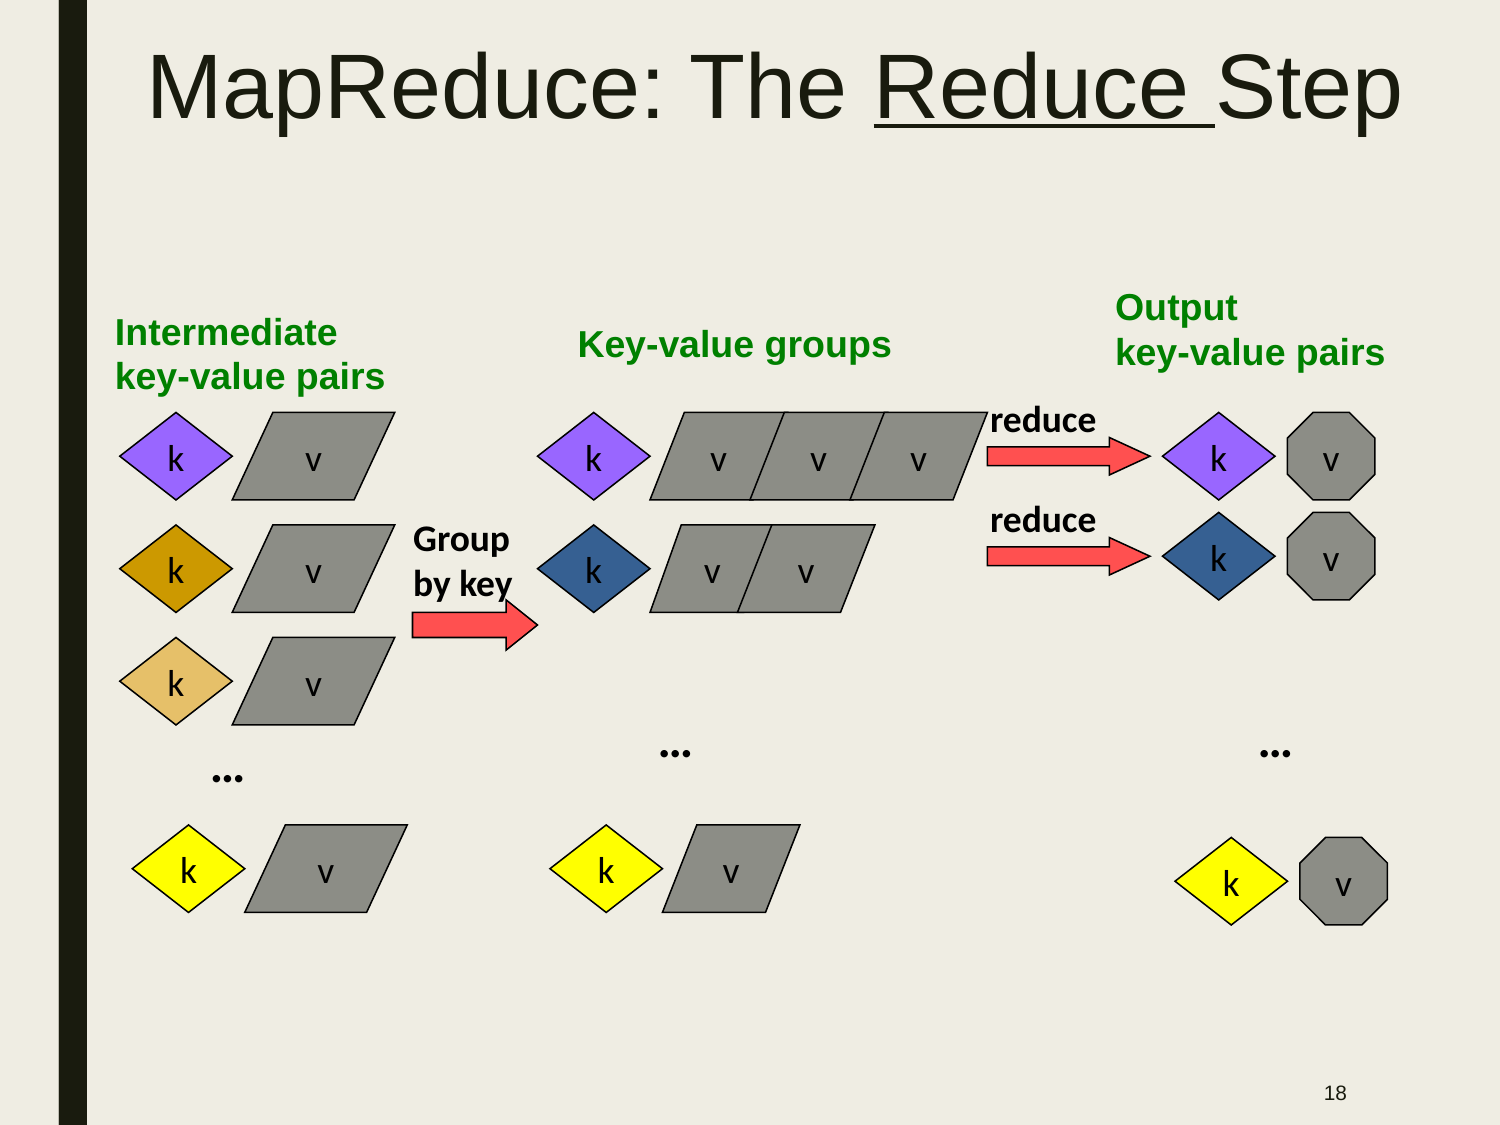

# MapReduce: The Reduce Step
Output
key-value pairs
Intermediate
key-value pairs
k
v
k
v
k
v
…
k
v
Key-value groups
k
v
v
v
k
v
v
…
k
v
reduce

k
v
reduce

Group
by key

k
v
…
k
v

18